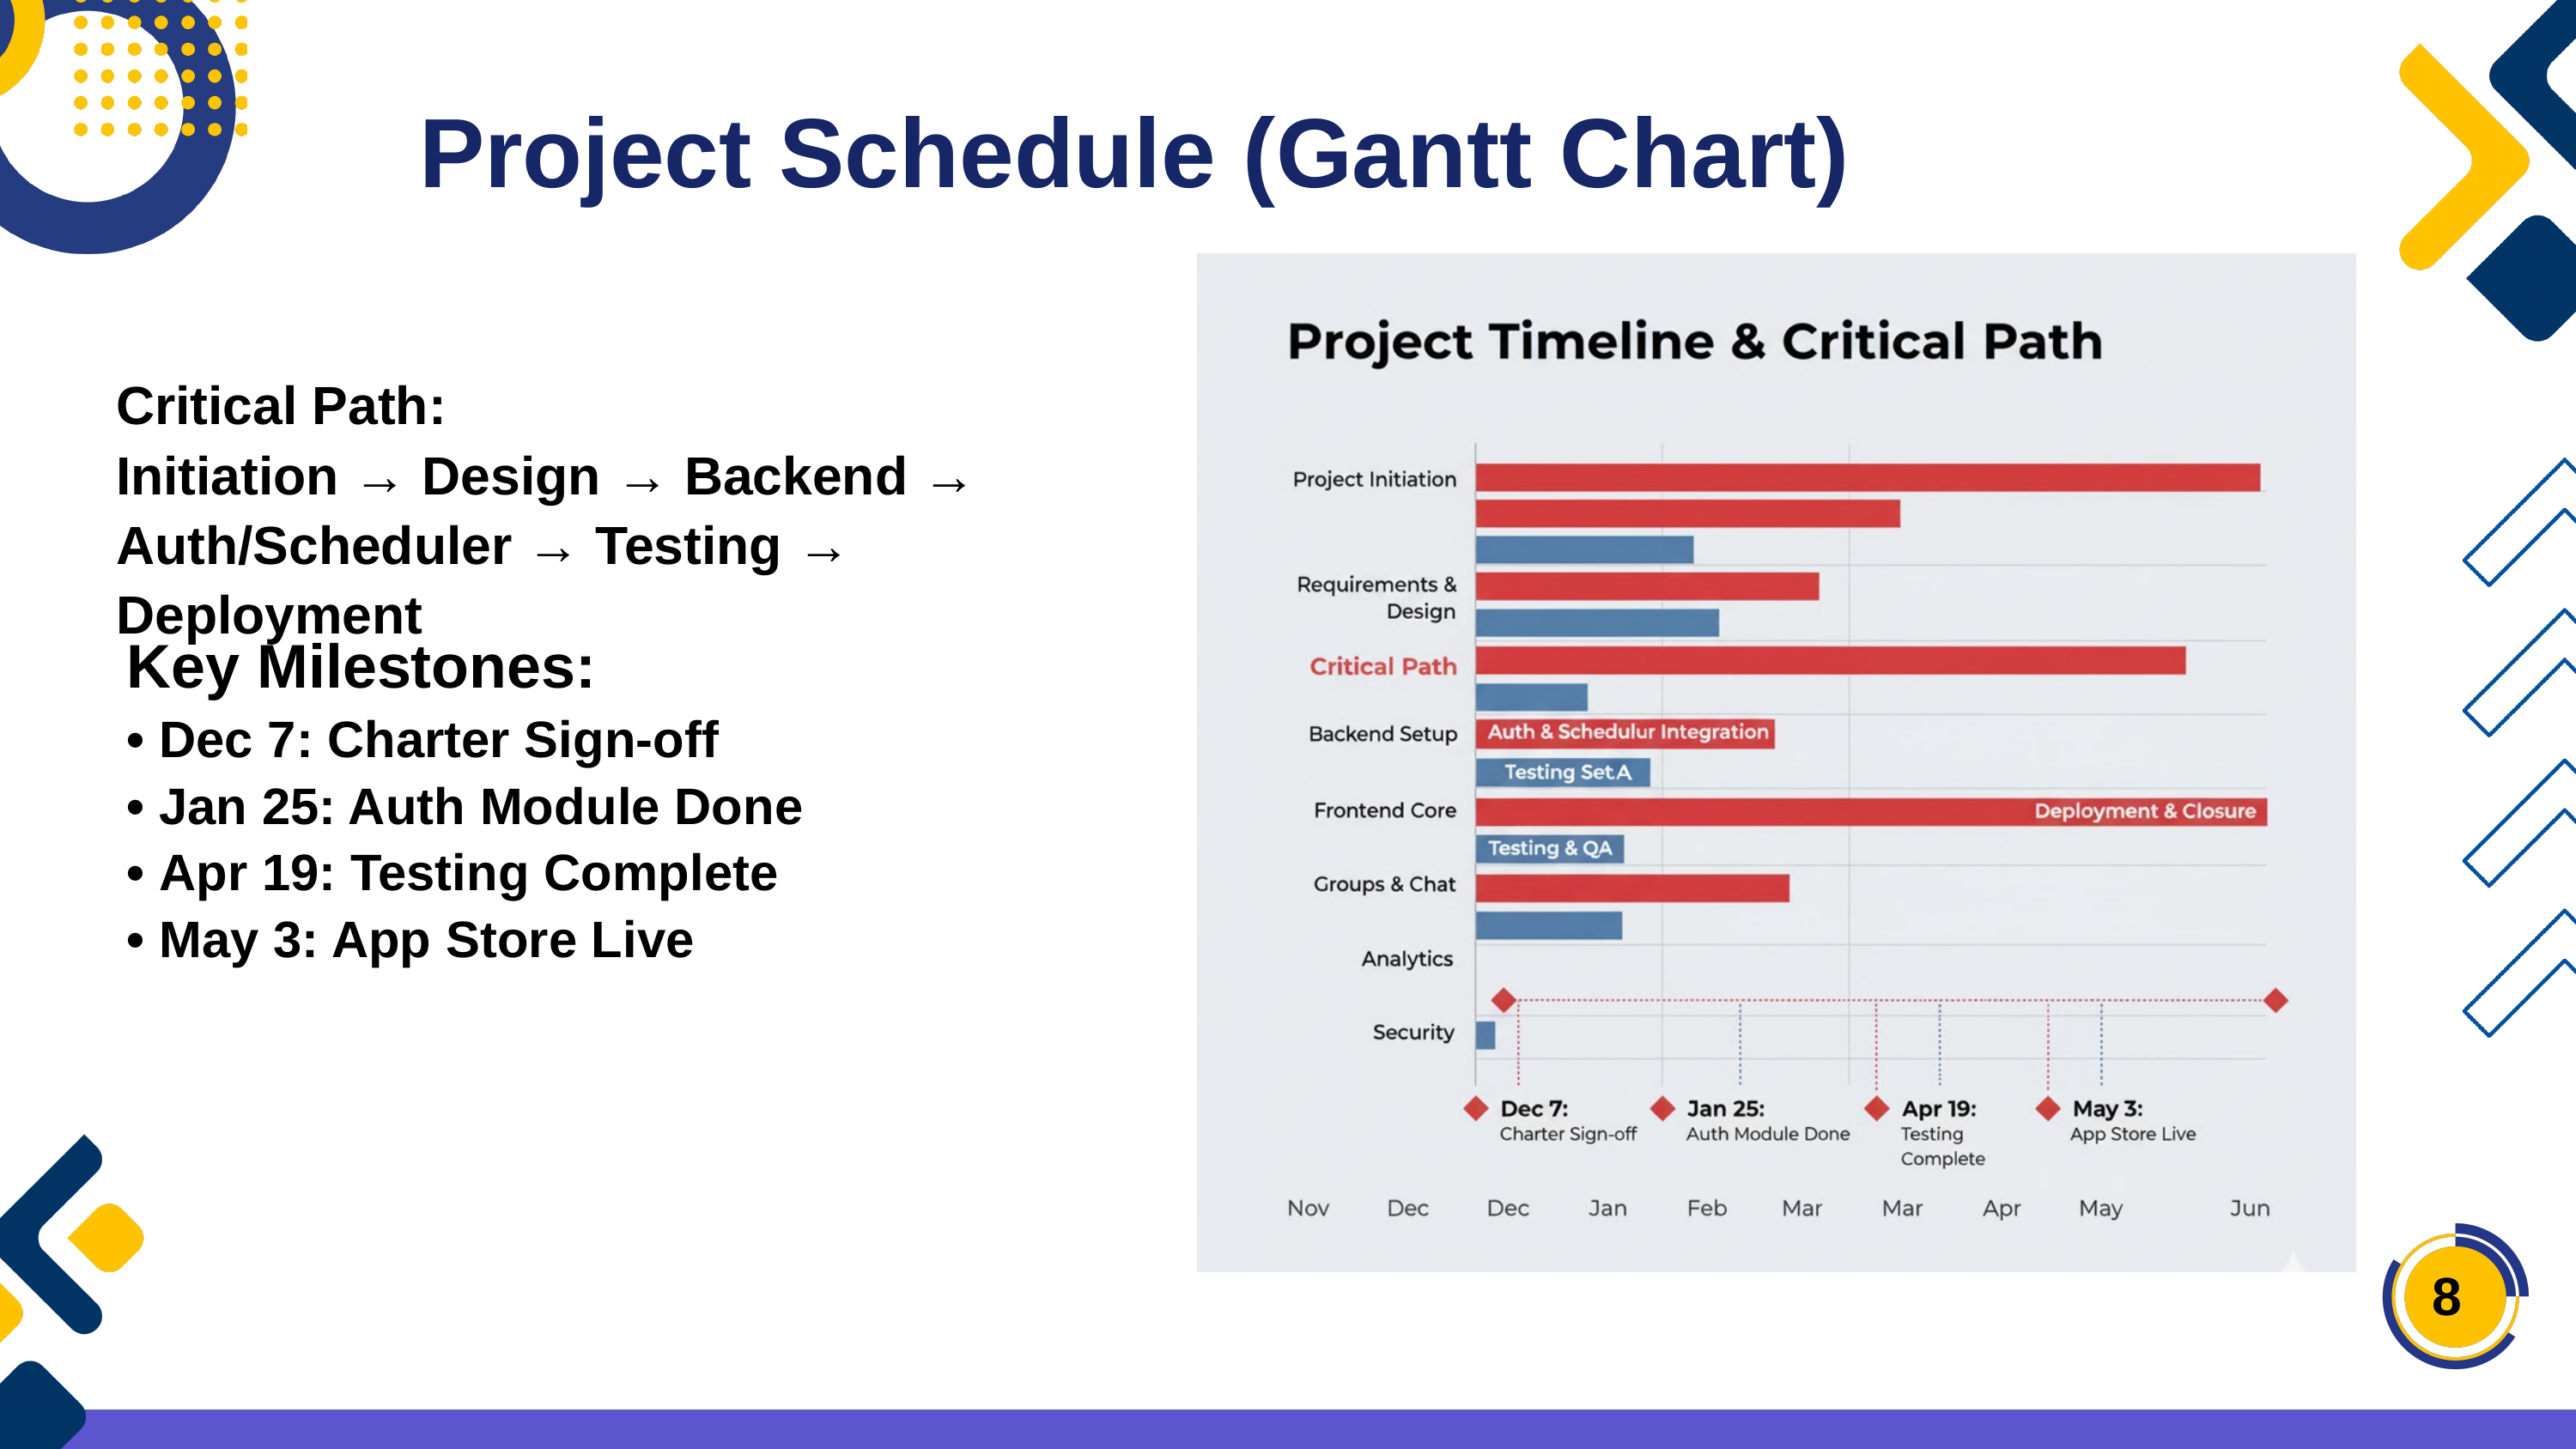

Project Schedule (Gantt Chart)

Critical Path:
Initiation → Design → Backend → Auth/Scheduler → Testing → Deployment

Key Milestones:
• Dec 7: Charter Sign-off
• Jan 25: Auth Module Done
• Apr 19: Testing Complete
• May 3: App Store Live

8